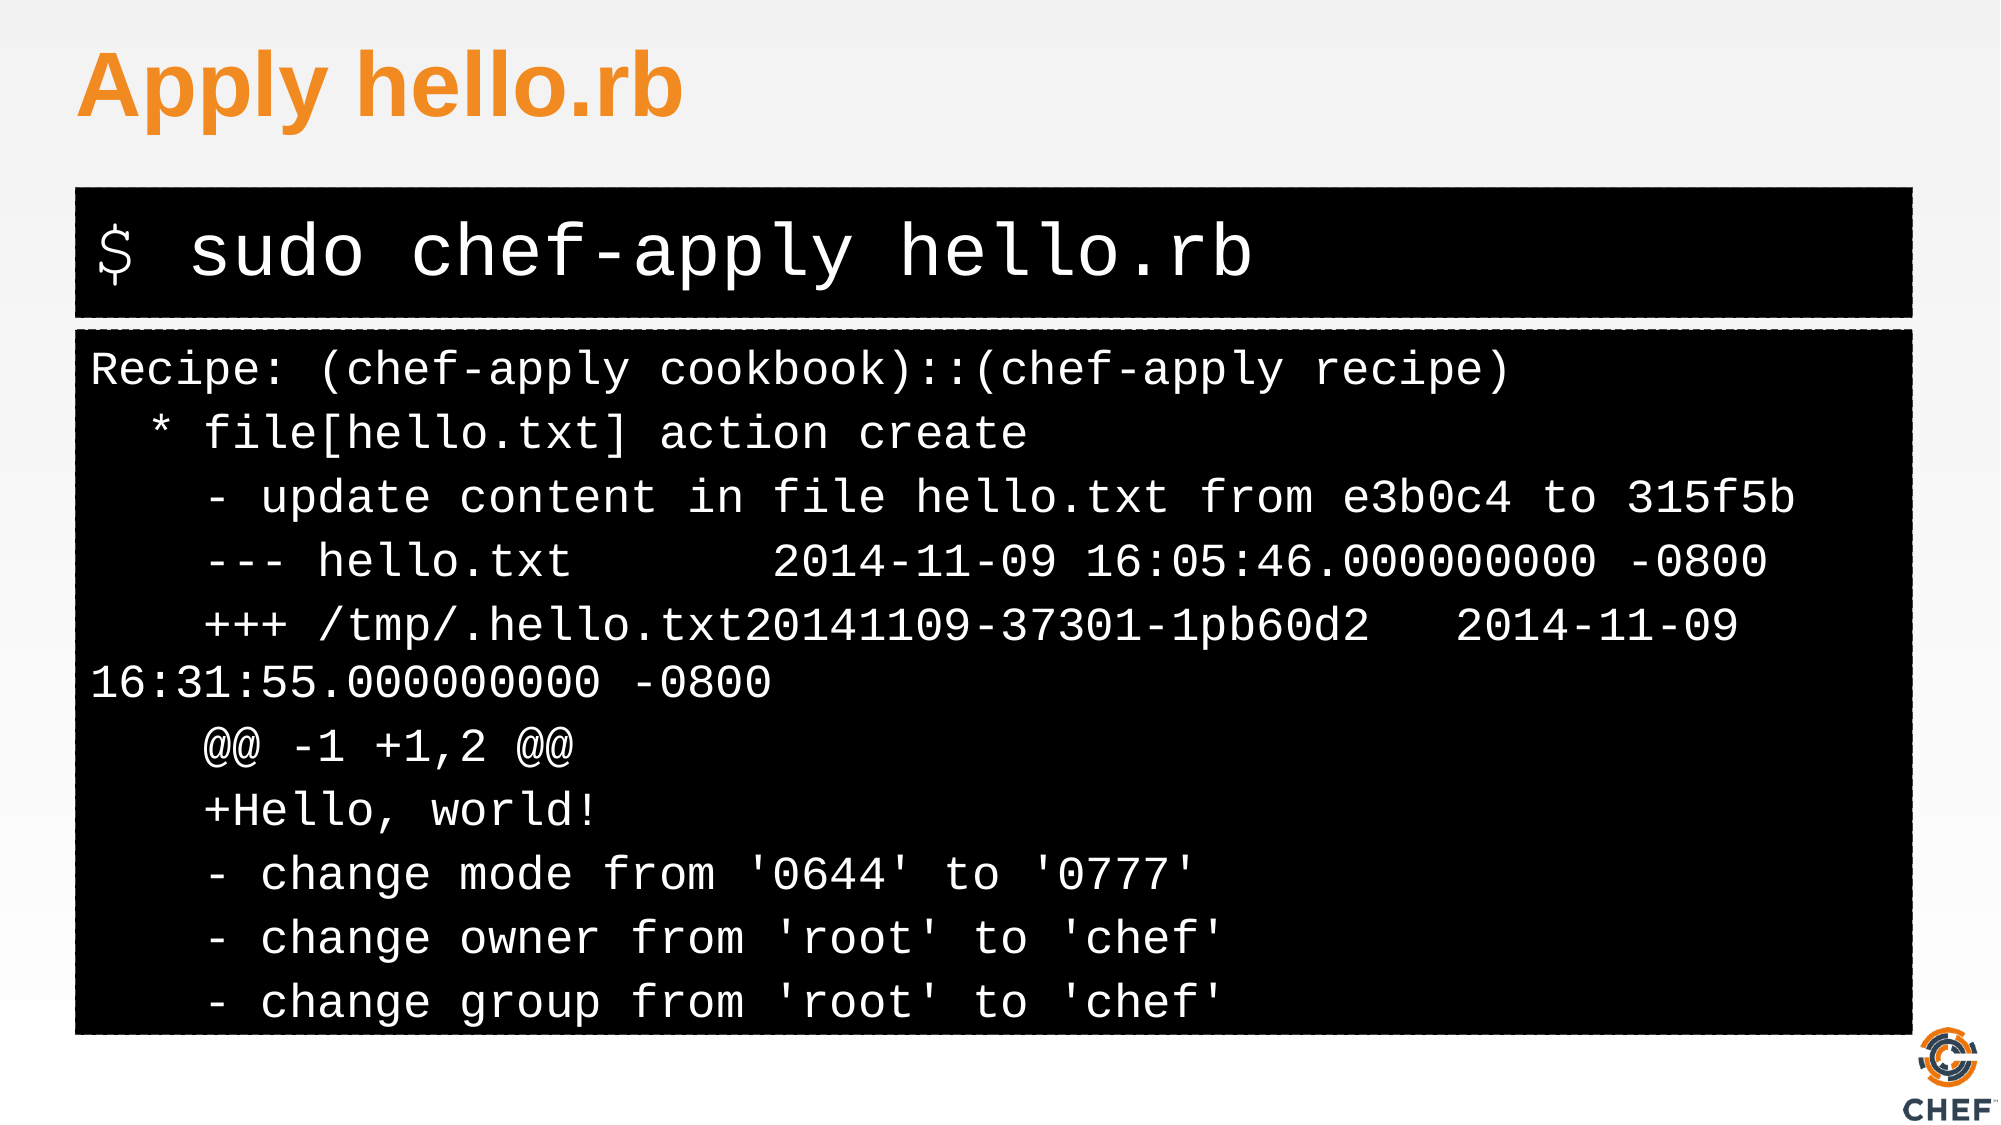

# Apply hello.rb
sudo chef-apply hello.rb
Recipe: (chef-apply cookbook)::(chef-apply recipe)
  * file[hello.txt] action create
    - update content in file hello.txt from e3b0c4 to 315f5b
    --- hello.txt       2014-11-09 16:05:46.000000000 -0800
    +++ /tmp/.hello.txt20141109-37301-1pb60d2   2014-11-09 16:31:55.000000000 -0800
    @@ -1 +1,2 @@
    +Hello, world!
    - change mode from '0644' to '0777'
    - change owner from 'root' to 'chef'
    - change group from 'root' to 'chef'